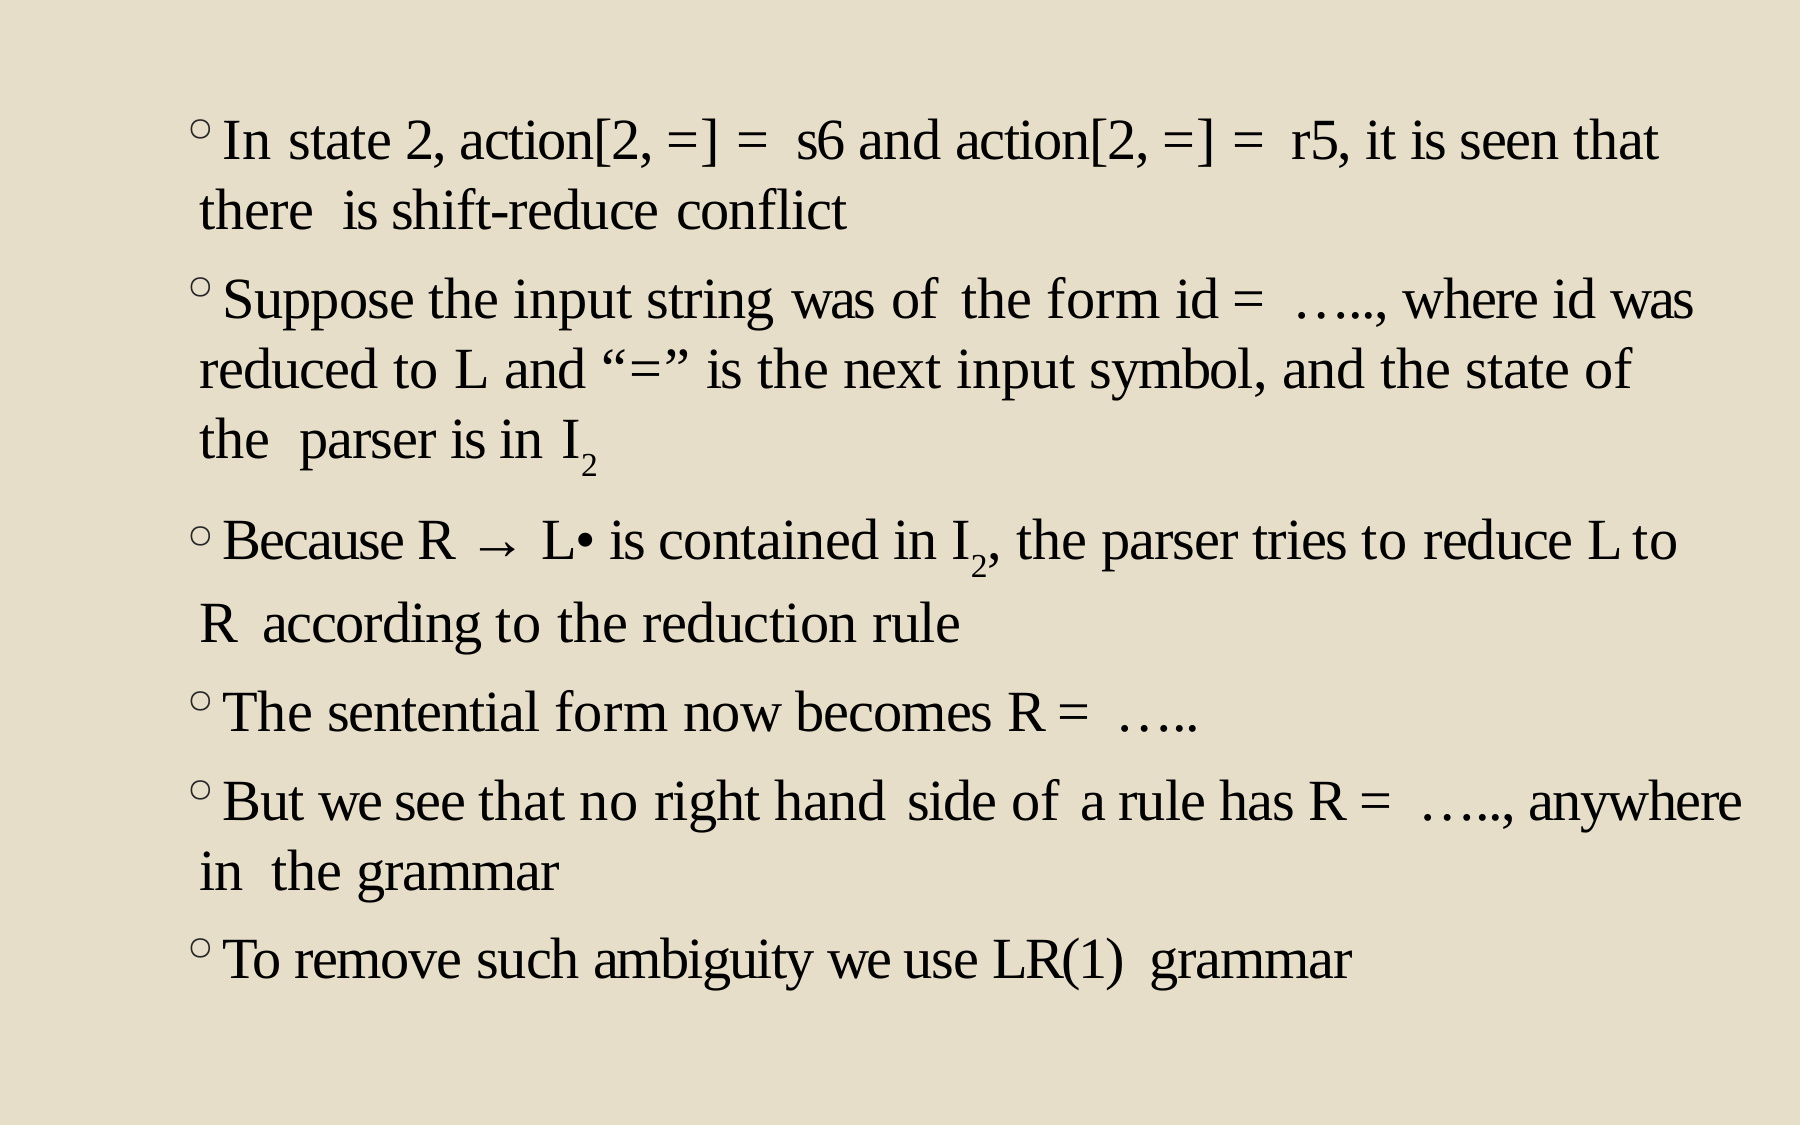

In state 2, action[2, =] = s6 and action[2, =] = r5, it is seen that there  is shift-reduce conflict
Suppose the input string was of	the form id = ….., where id was  reduced to L and “=” is the next input symbol, and the state of the  parser is in I2
Because R → L• is contained in I2, the parser tries to reduce L to R  according to the reduction rule
The sentential form now becomes R = …..
But we see that no right hand side of	a rule has R = ….., anywhere in  the grammar
To remove such ambiguity we use LR(1) grammar